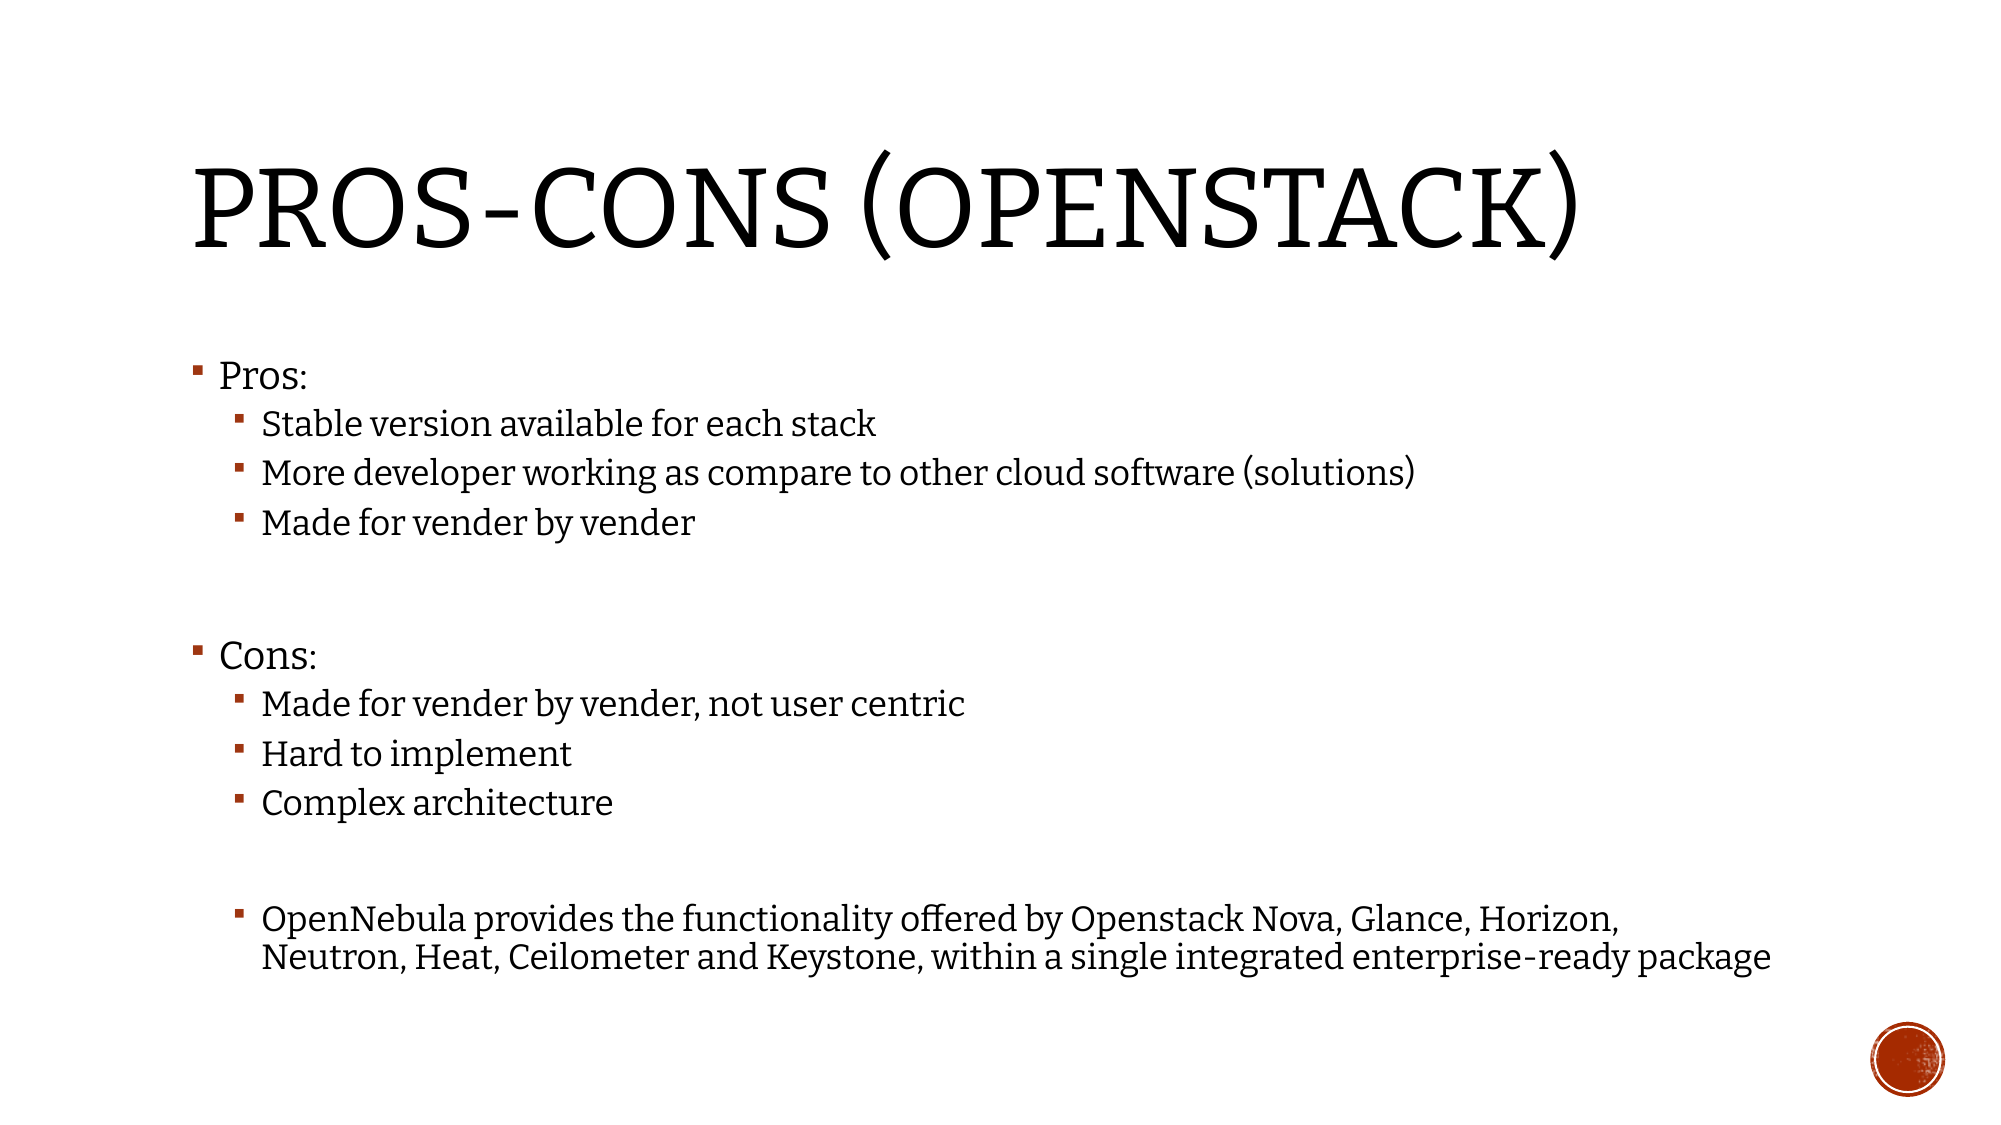

# Pros-cons (openstack)
Pros:
Stable version available for each stack
More developer working as compare to other cloud software (solutions)
Made for vender by vender

Cons:
Made for vender by vender, not user centric
Hard to implement
Complex architecture

OpenNebula provides the functionality offered by Openstack Nova, Glance, Horizon, Neutron, Heat, Ceilometer and Keystone, within a single integrated enterprise-ready package